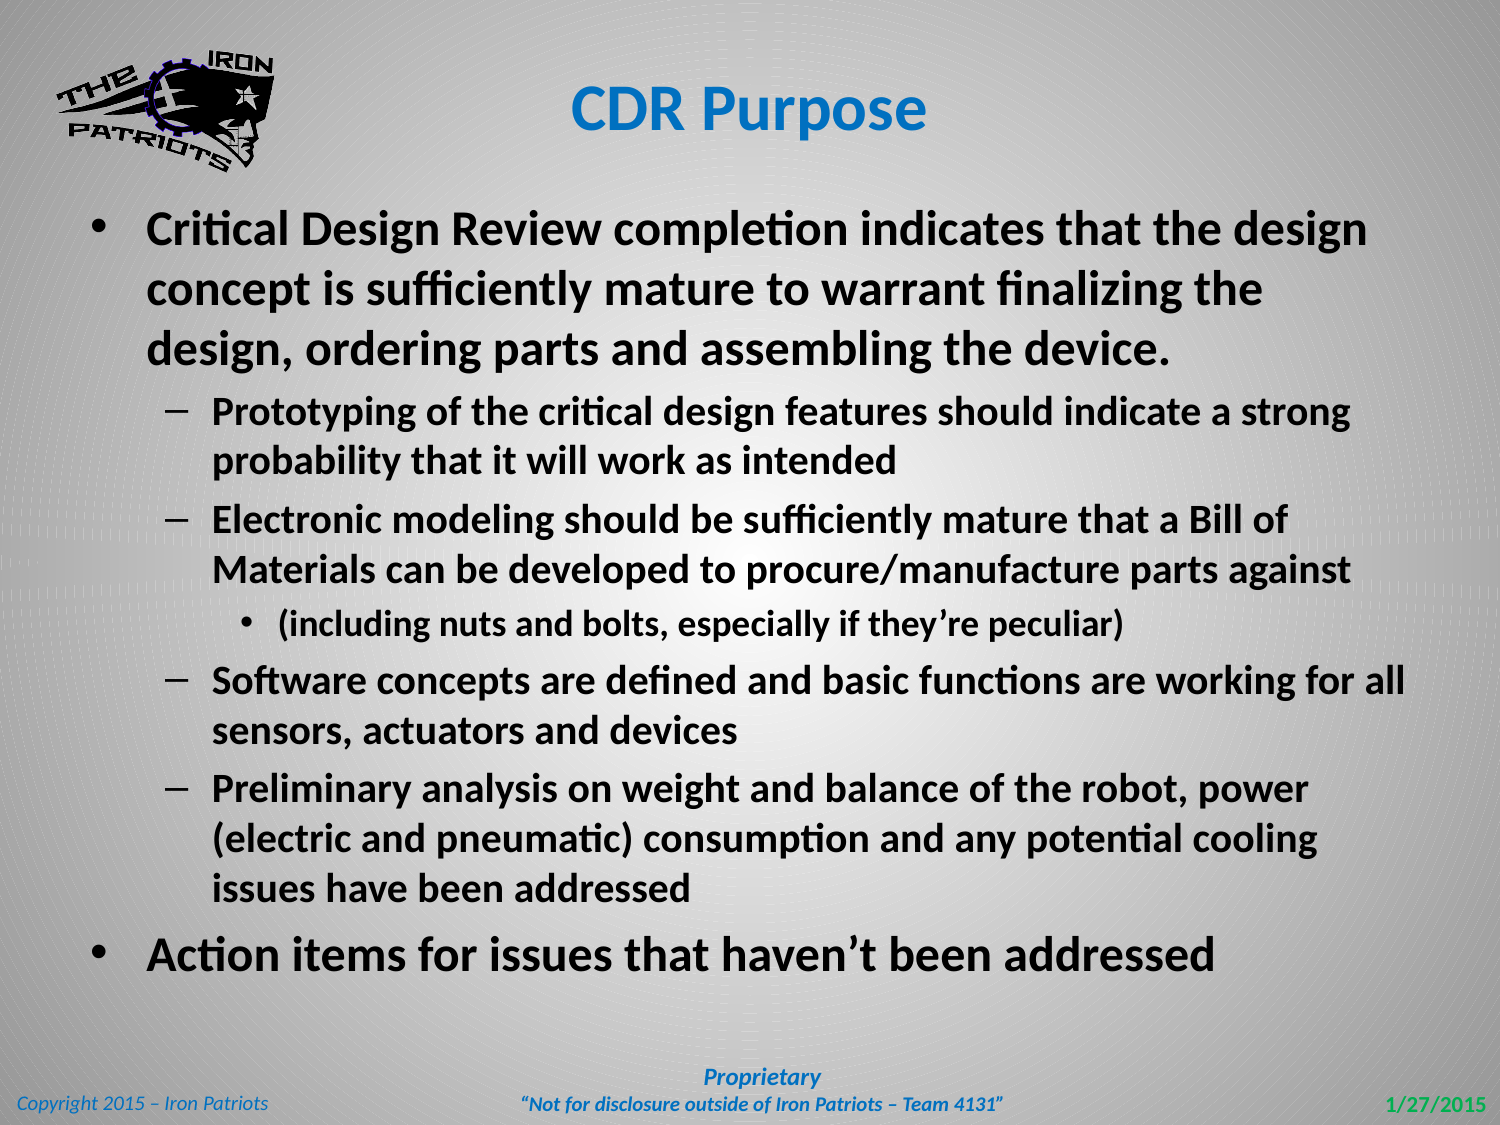

# CDR Purpose
Critical Design Review completion indicates that the design concept is sufficiently mature to warrant finalizing the design, ordering parts and assembling the device.
Prototyping of the critical design features should indicate a strong probability that it will work as intended
Electronic modeling should be sufficiently mature that a Bill of Materials can be developed to procure/manufacture parts against
(including nuts and bolts, especially if they’re peculiar)
Software concepts are defined and basic functions are working for all sensors, actuators and devices
Preliminary analysis on weight and balance of the robot, power (electric and pneumatic) consumption and any potential cooling issues have been addressed
Action items for issues that haven’t been addressed